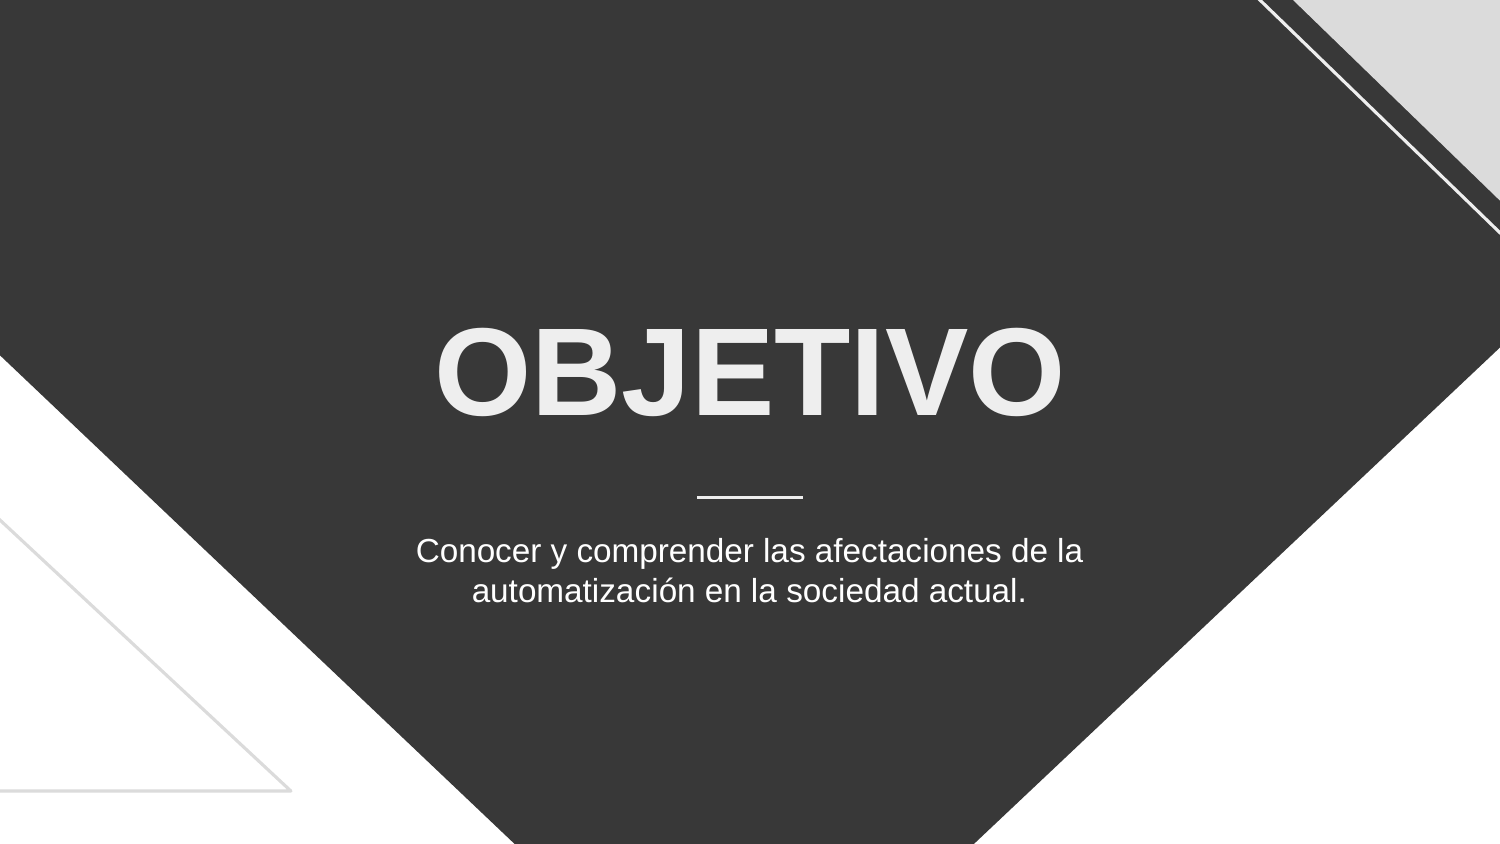

# OBJETIVO
Conocer y comprender las afectaciones de la automatización en la sociedad actual.